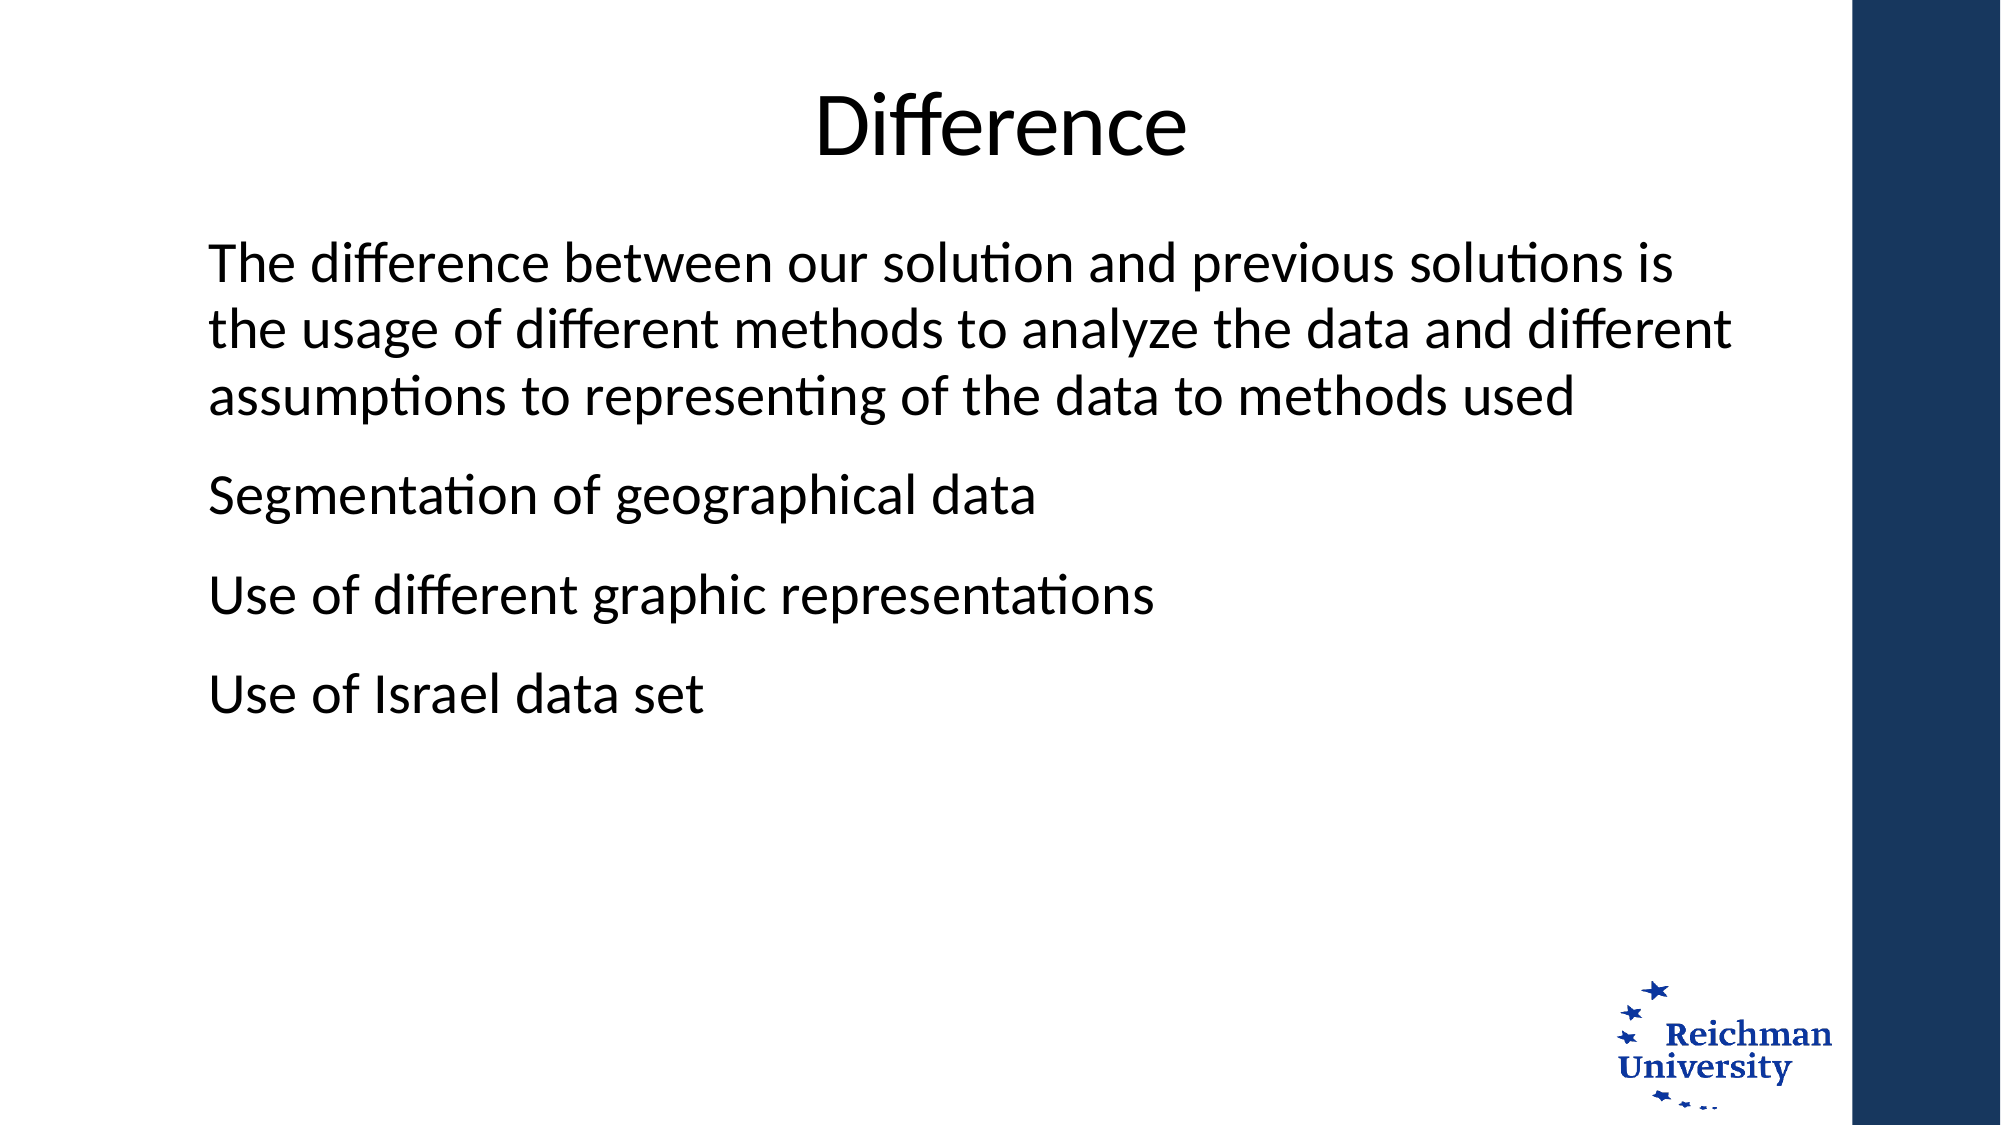

# Difference
The difference between our solution and previous solutions is the usage of different methods to analyze the data and different assumptions to representing of the data to methods used
Segmentation of geographical data
Use of different graphic representations
Use of Israel data set